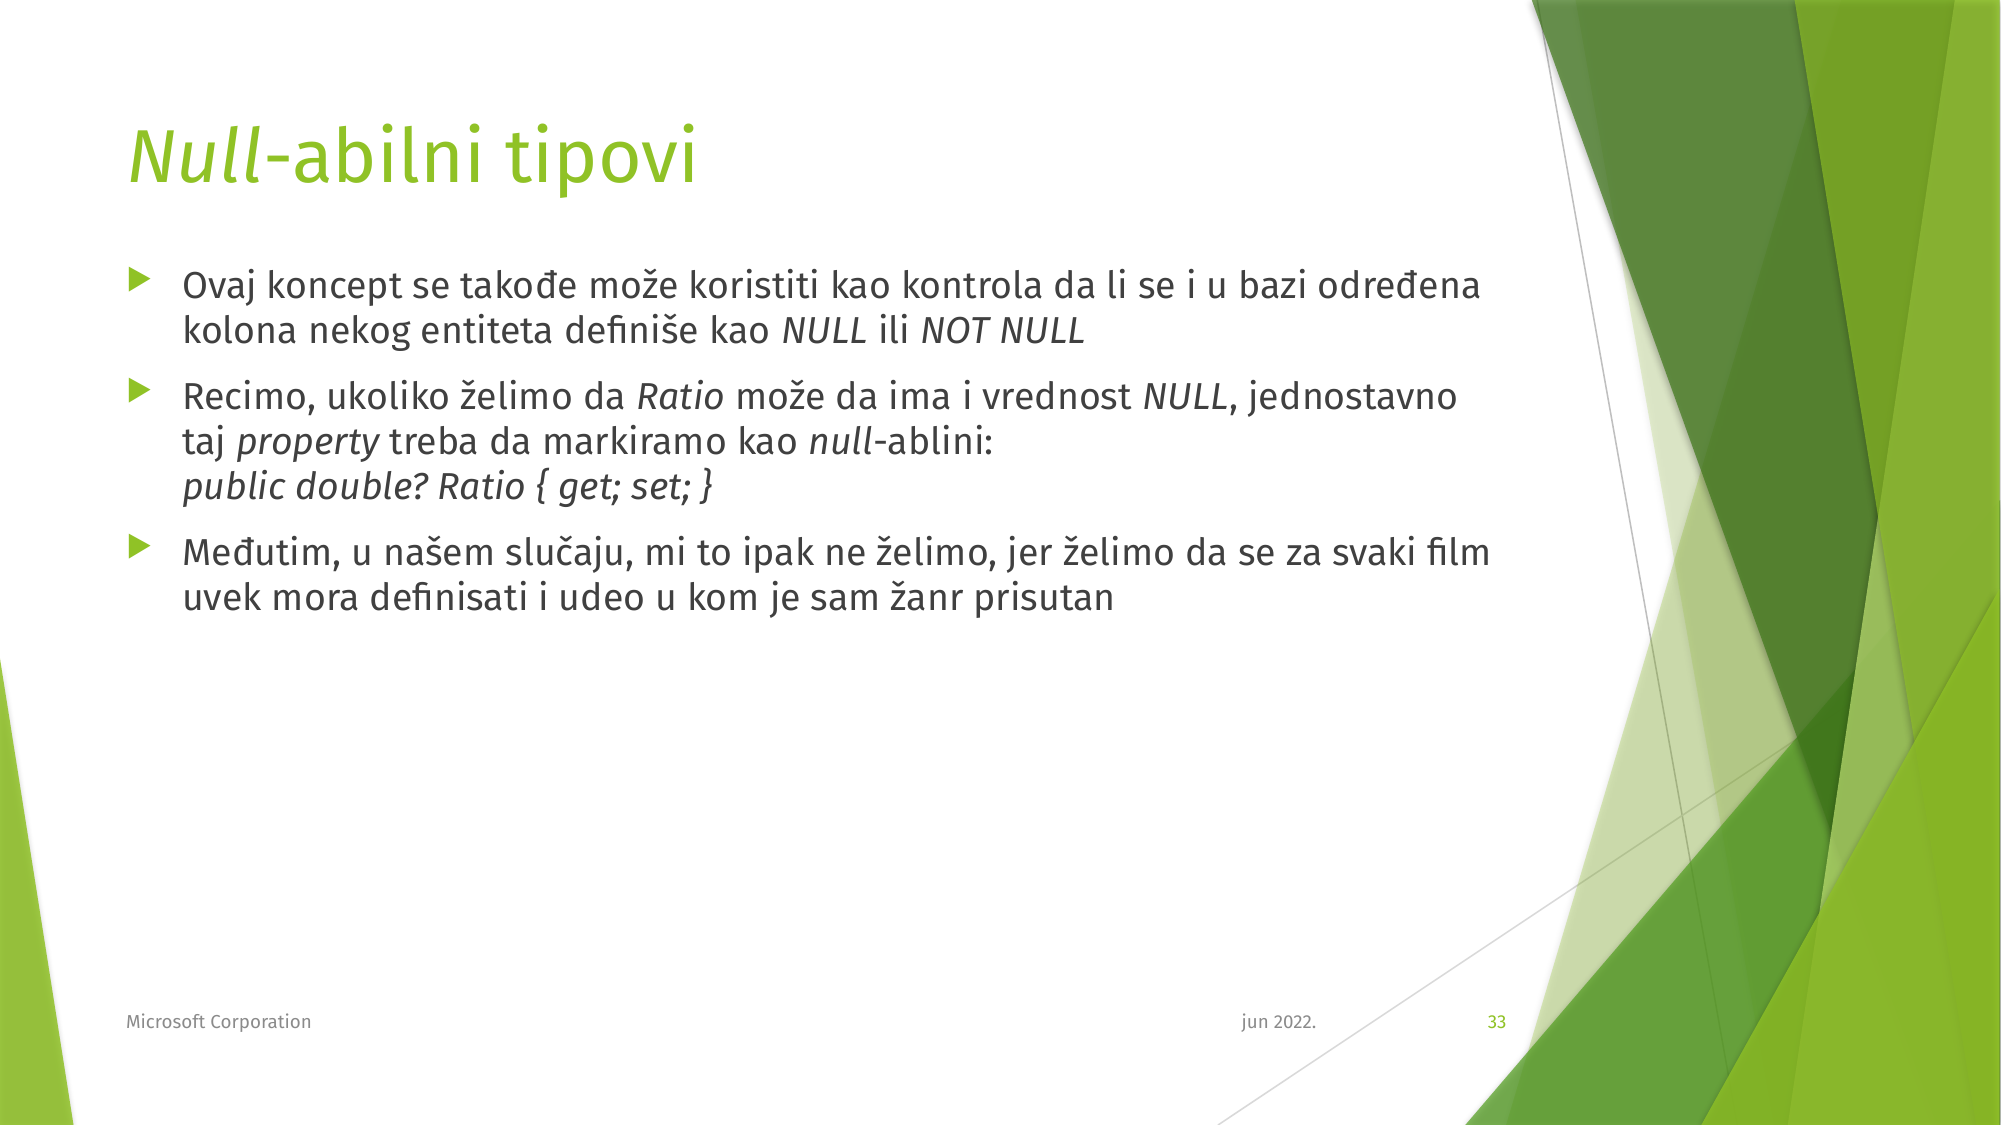

# Null-abilni tipovi
Ovaj koncept se takođe može koristiti kao kontrola da li se i u bazi određena kolona nekog entiteta definiše kao NULL ili NOT NULL
Recimo, ukoliko želimo da Ratio može da ima i vrednost NULL, jednostavno taj property treba da markiramo kao null-ablini:
public double? Ratio { get; set; }
Međutim, u našem slučaju, mi to ipak ne želimo, jer želimo da se za svaki film uvek mora definisati i udeo u kom je sam žanr prisutan
Microsoft Corporation
jun 2022.
33